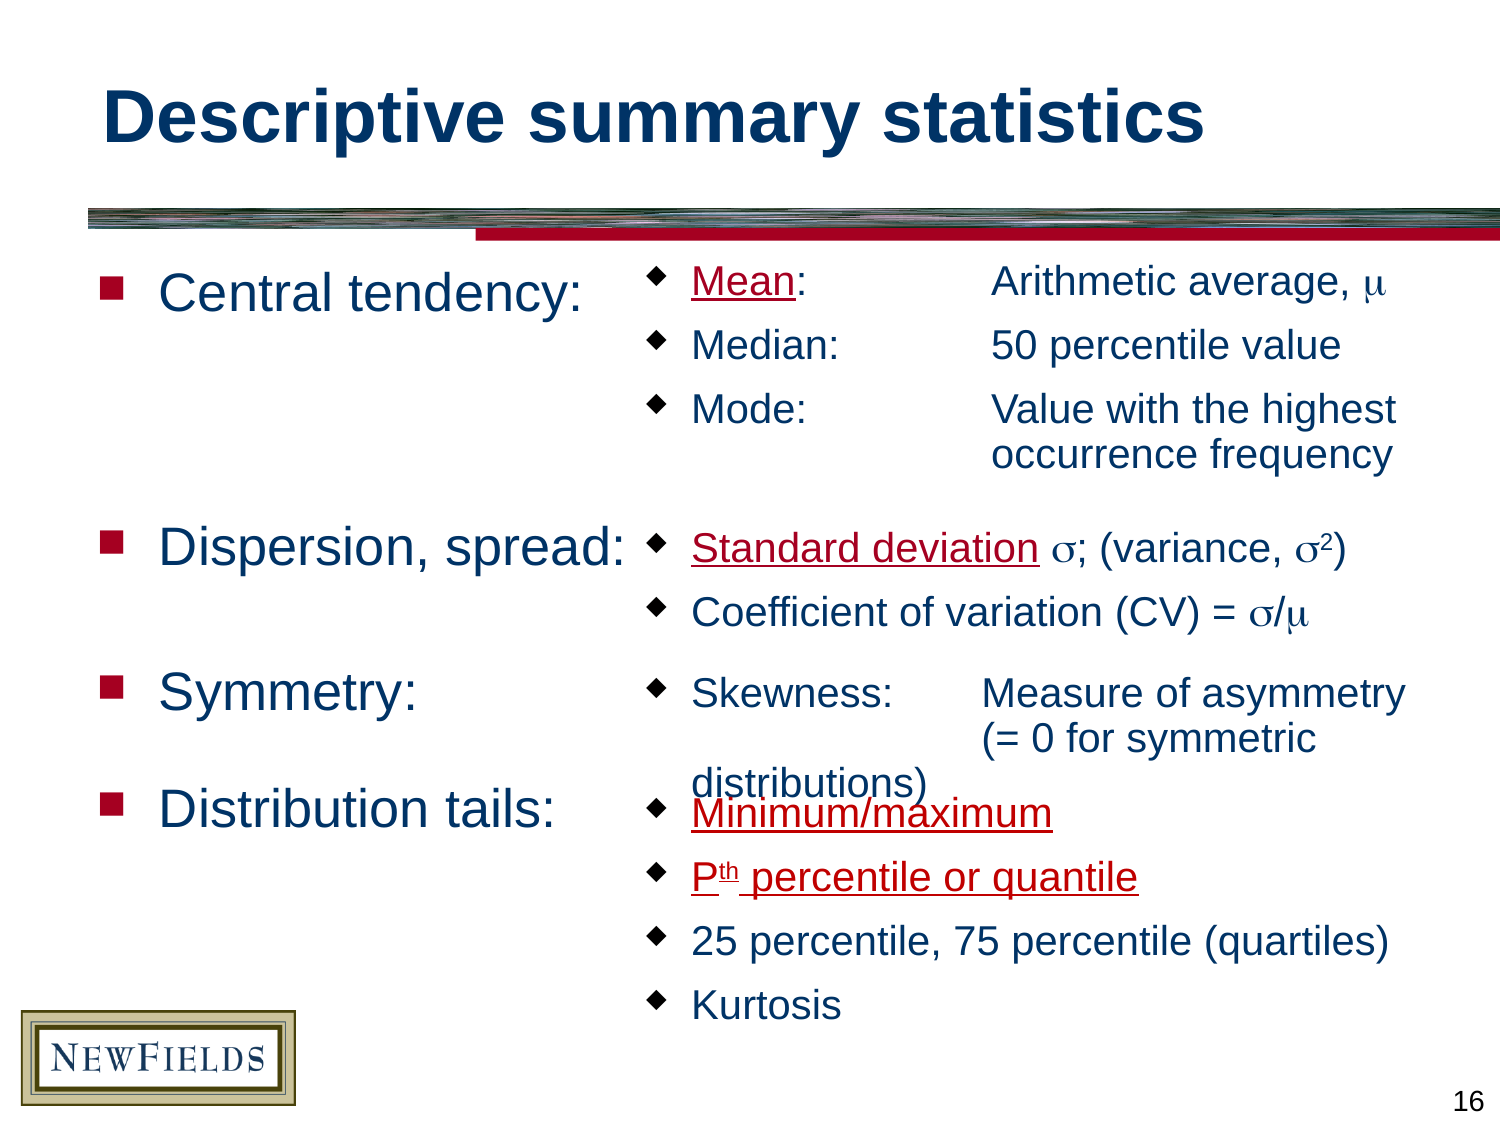

# Descriptive summary statistics
Central tendency:
Mean:	Arithmetic average, μ
Median:	50 percentile value
Mode:	Value with the highest
	occurrence frequency
Dispersion, spread:
Standard deviation σ; (variance, σ2)
Coefficient of variation (CV) = σ/μ

Symmetry:
Skewness:	Measure of asymmetry
   	(= 0 for symmetric distributions)
Distribution tails:
Minimum/maximum
Pth percentile or quantile
25 percentile, 75 percentile (quartiles)
Kurtosis
16